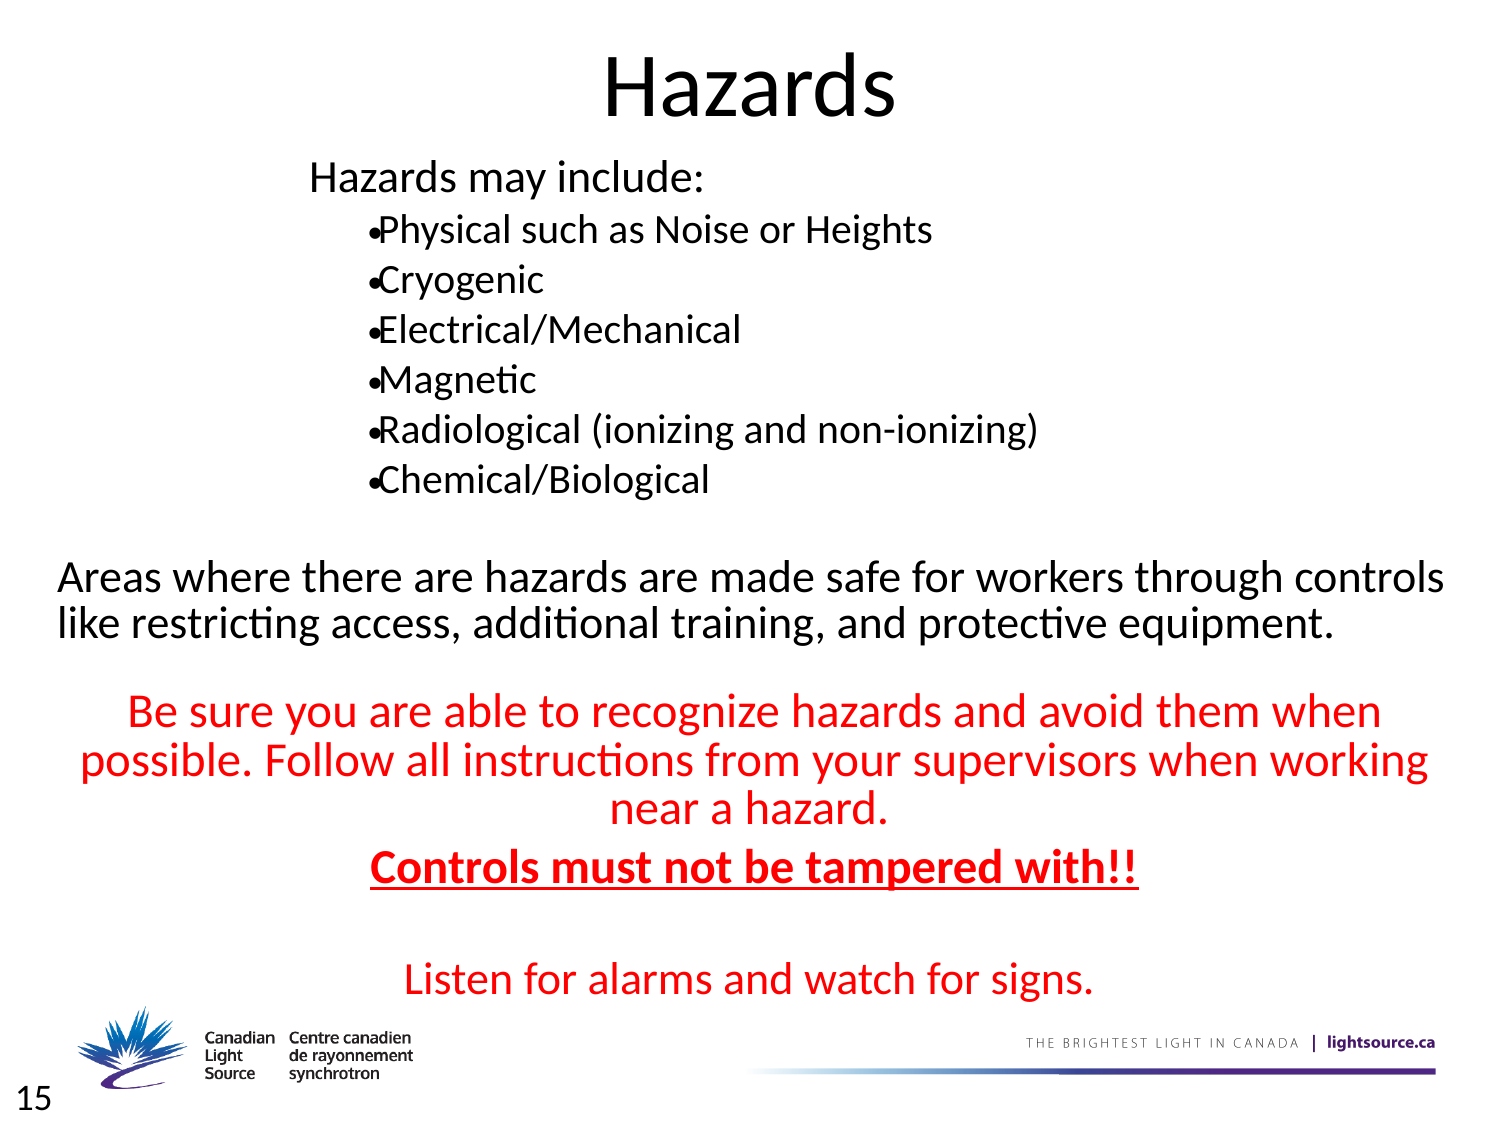

# Hazards
Hazards may include:
Physical such as Noise or Heights
Cryogenic
Electrical/Mechanical
Magnetic
Radiological (ionizing and non-ionizing)
Chemical/Biological

Areas where there are hazards are made safe for workers through controls like restricting access, additional training, and protective equipment.

Be sure you are able to recognize hazards and avoid them when possible. Follow all instructions from your supervisors when working near a hazard.
Controls must not be tampered with!!

Listen for alarms and watch for signs.

15